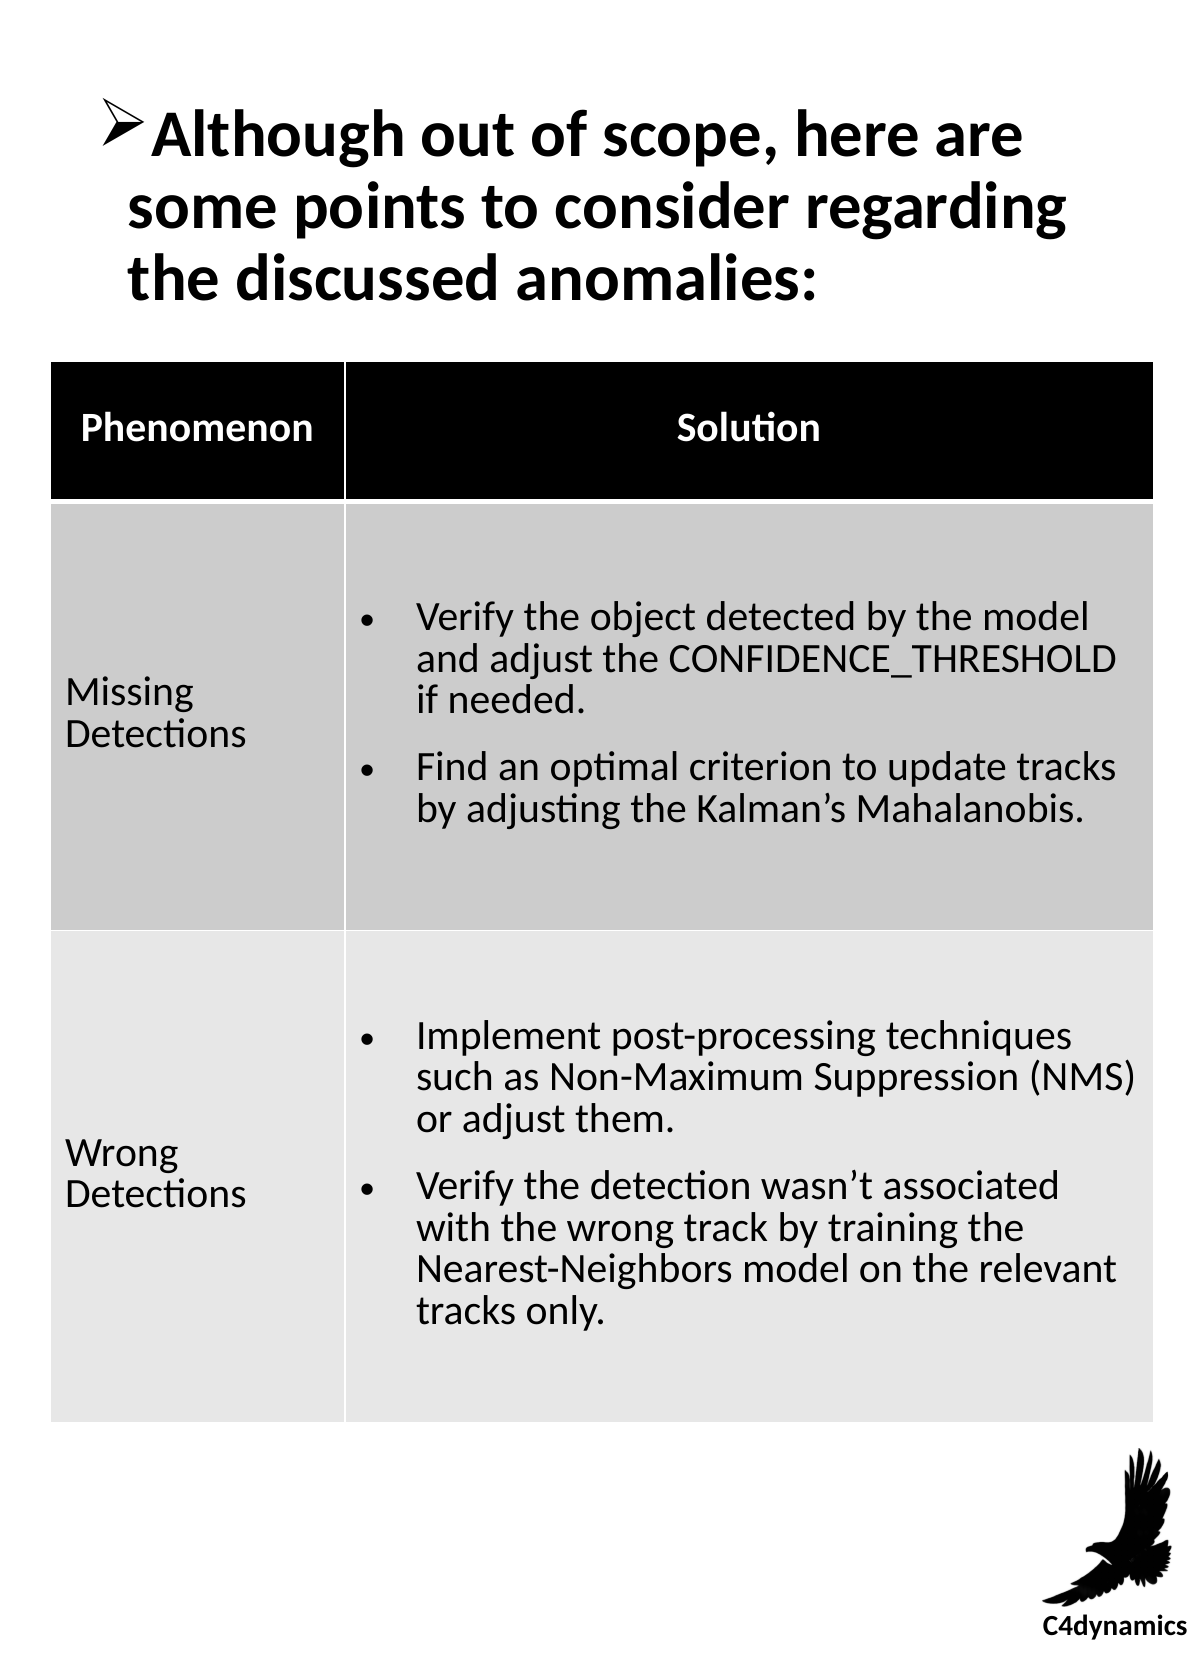

Although out of scope, here are some points to consider regarding the discussed anomalies:
| Phenomenon | Solution |
| --- | --- |
| Missing Detections | Verify the object detected by the model and adjust the CONFIDENCE\_THRESHOLD if needed. Find an optimal criterion to update tracks by adjusting the Kalman’s Mahalanobis. |
| Wrong Detections | Implement post-processing techniques such as Non-Maximum Suppression (NMS) or adjust them. Verify the detection wasn’t associated with the wrong track by training the Nearest-Neighbors model on the relevant tracks only. |